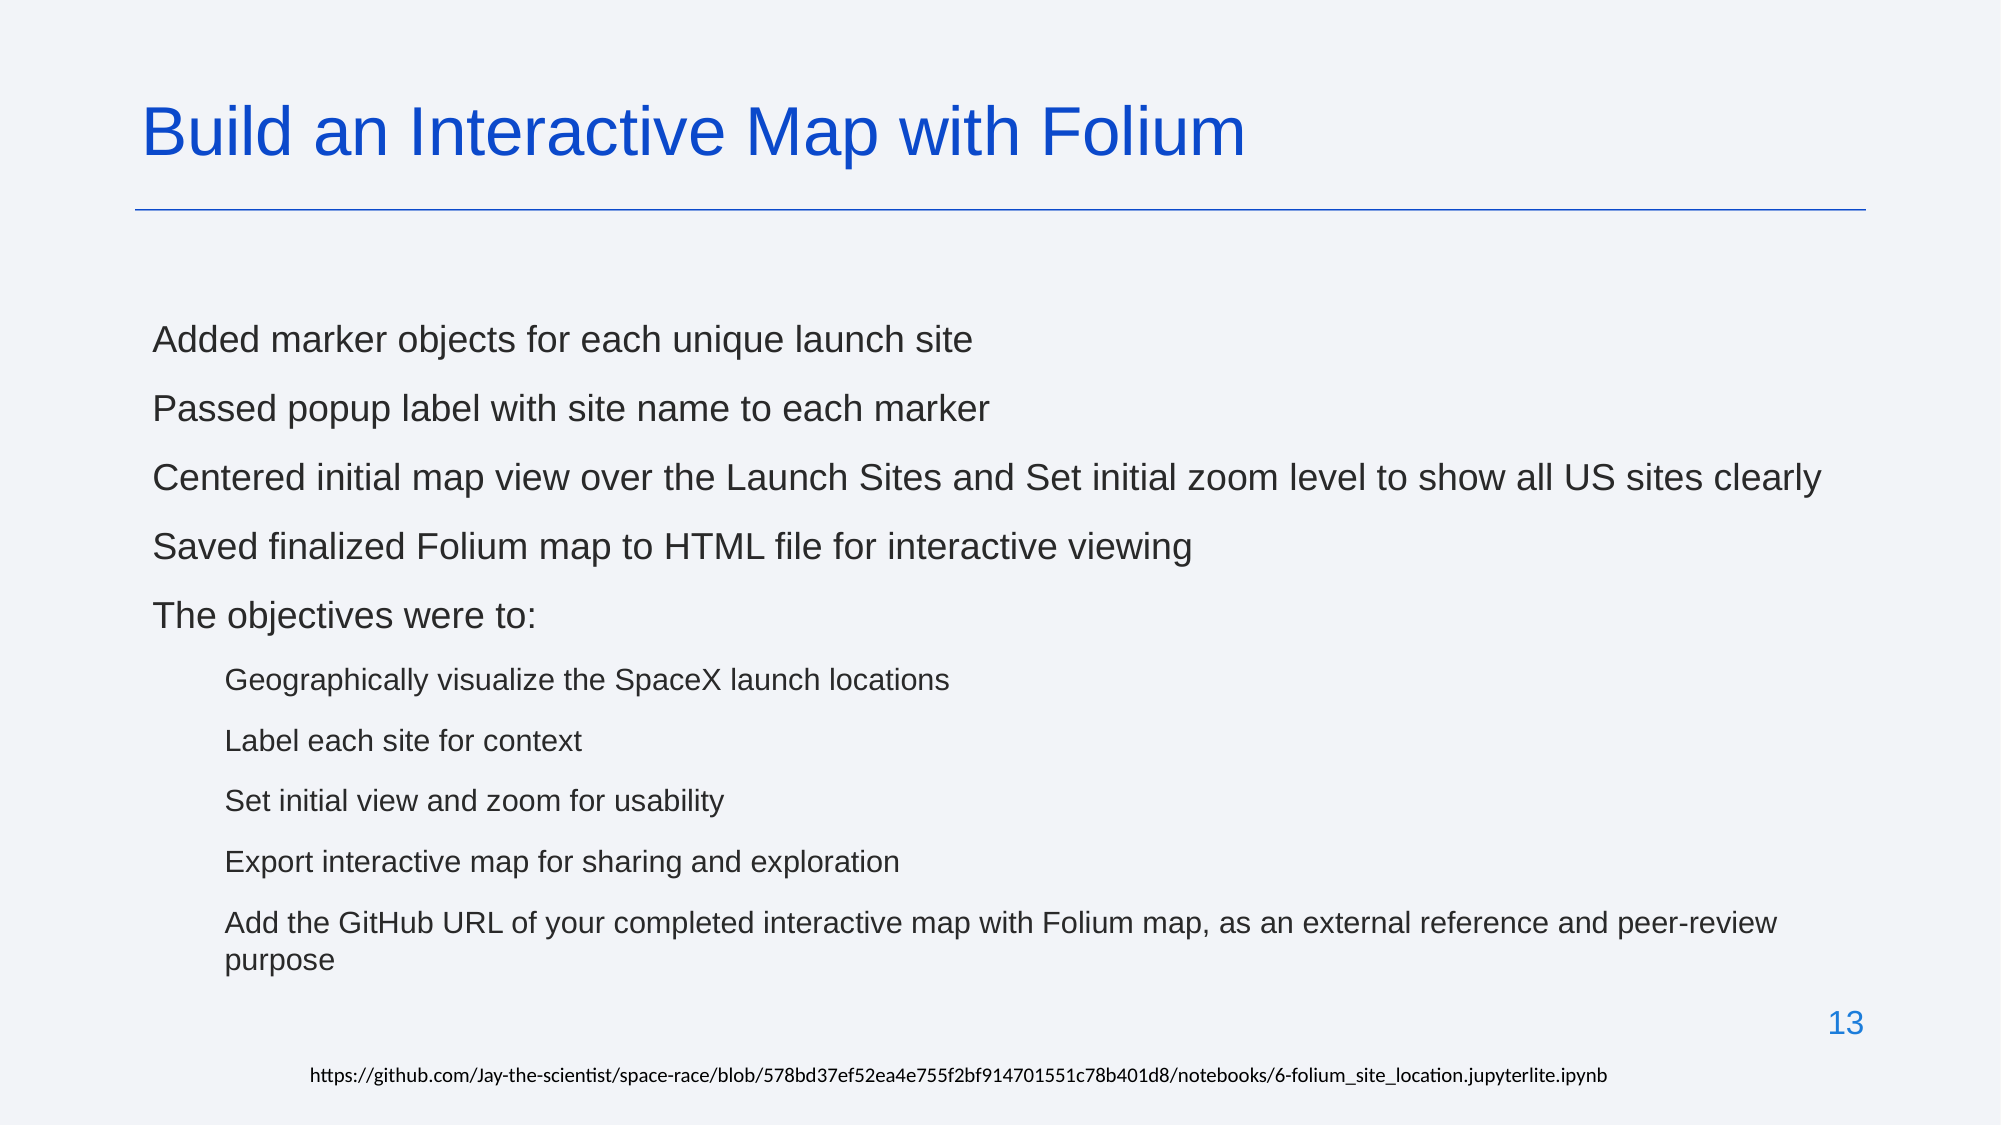

Build an Interactive Map with Folium
Added marker objects for each unique launch site
Passed popup label with site name to each marker
Centered initial map view over the Launch Sites and Set initial zoom level to show all US sites clearly
Saved finalized Folium map to HTML file for interactive viewing
The objectives were to:
Geographically visualize the SpaceX launch locations
Label each site for context
Set initial view and zoom for usability
Export interactive map for sharing and exploration
Add the GitHub URL of your completed interactive map with Folium map, as an external reference and peer-review purpose

13
https://github.com/Jay-the-scientist/space-race/blob/578bd37ef52ea4e755f2bf914701551c78b401d8/notebooks/6-folium_site_location.jupyterlite.ipynb